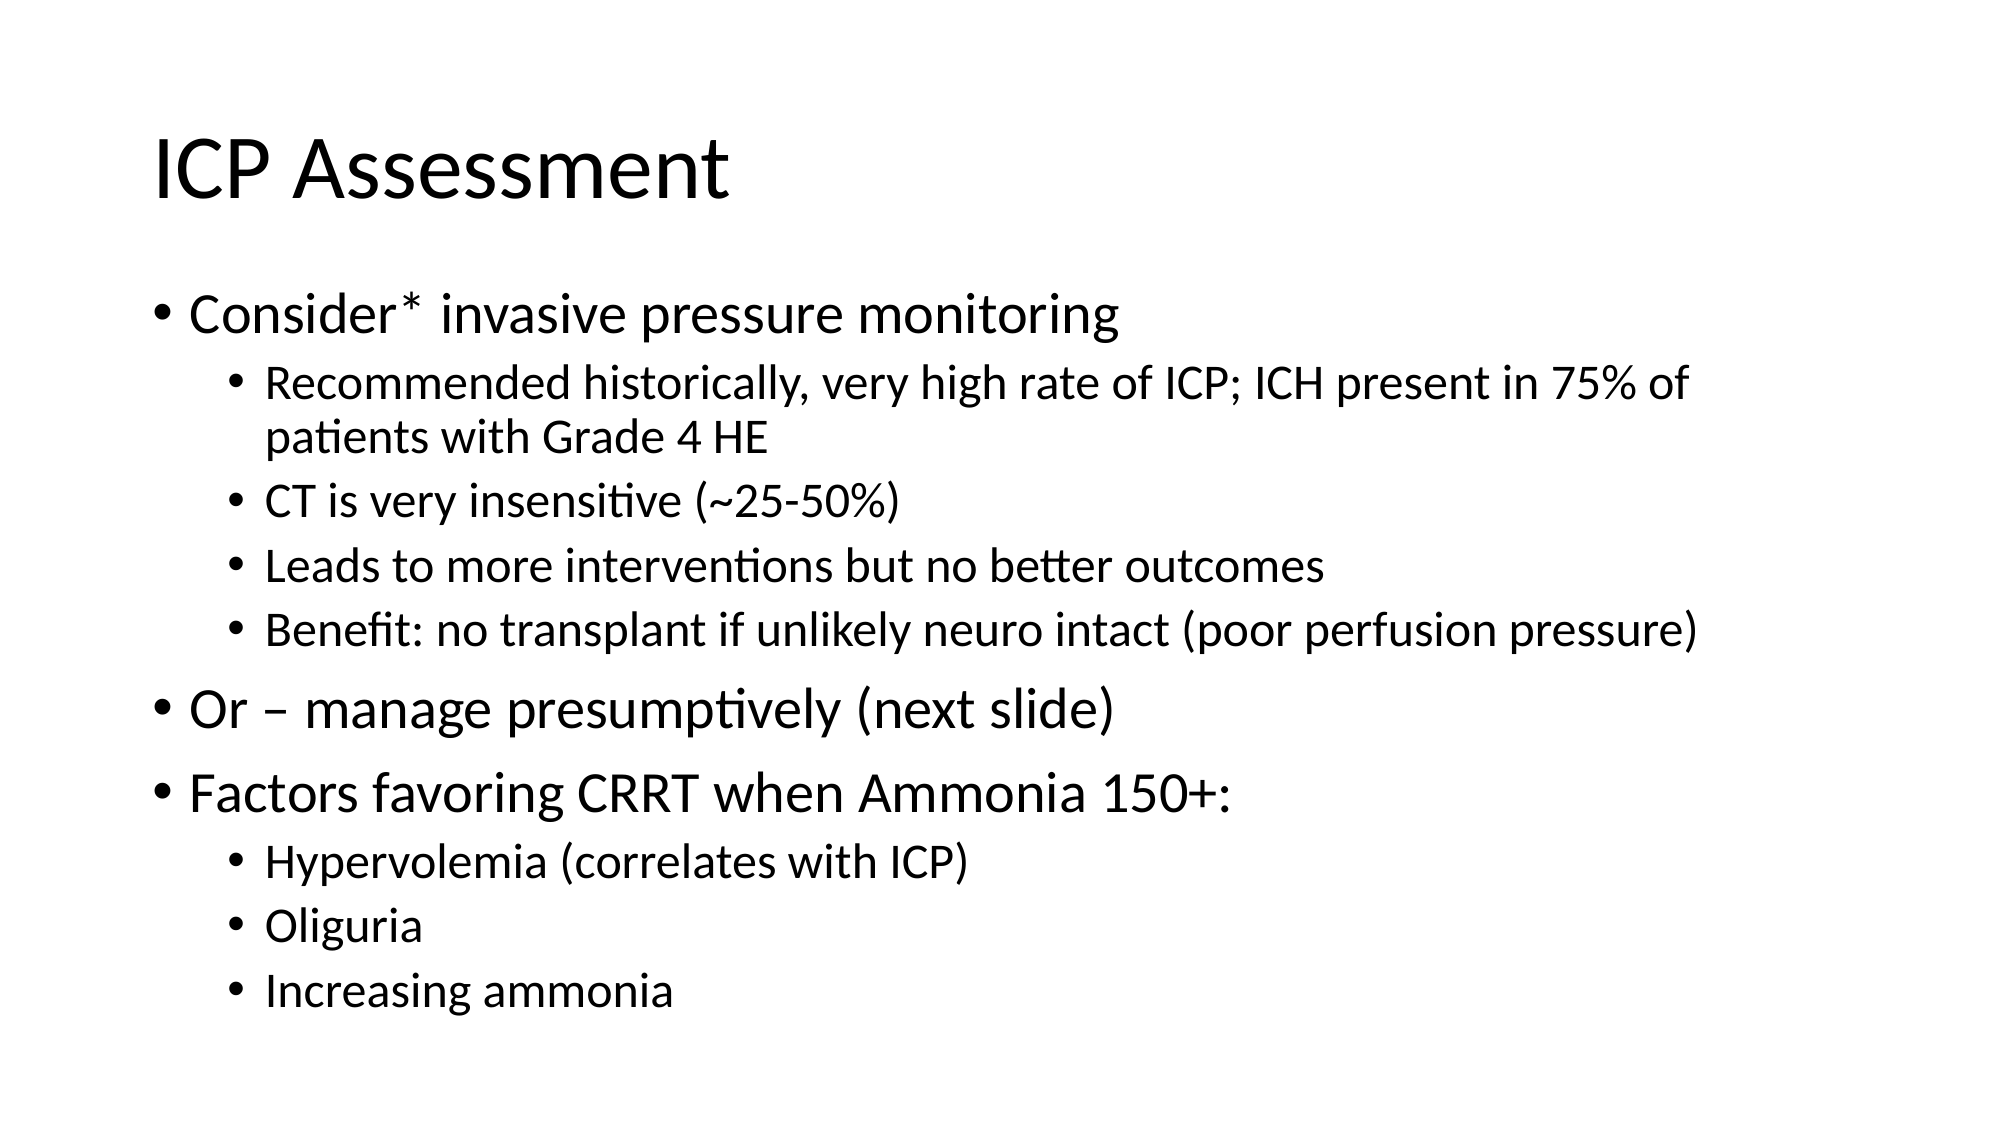

# ICP Assessment
Consider* invasive pressure monitoring
Recommended historically, very high rate of ICP; ICH present in 75% of patients with Grade 4 HE
CT is very insensitive (~25-50%)
Leads to more interventions but no better outcomes
Benefit: no transplant if unlikely neuro intact (poor perfusion pressure)
Or – manage presumptively (next slide)
Factors favoring CRRT when Ammonia 150+:
Hypervolemia (correlates with ICP)
Oliguria
Increasing ammonia